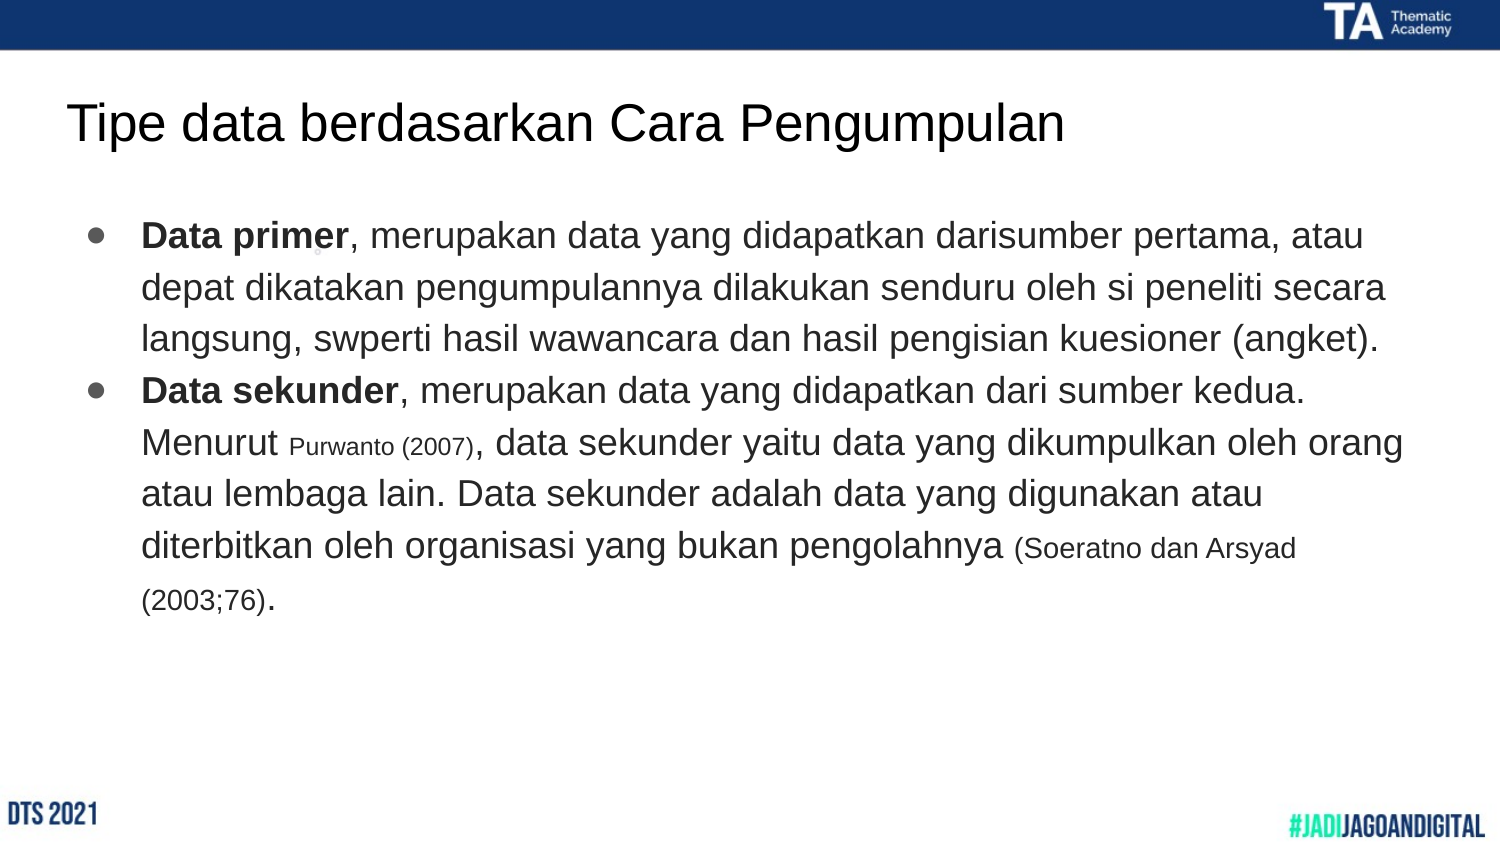

# Tipe data berdasarkan Cara Pengumpulan
Data primer, merupakan data yang didapatkan darisumber pertama, atau depat dikatakan pengumpulannya dilakukan senduru oleh si peneliti secara langsung, swperti hasil wawancara dan hasil pengisian kuesioner (angket).
Data sekunder, merupakan data yang didapatkan dari sumber kedua. Menurut Purwanto (2007), data sekunder yaitu data yang dikumpulkan oleh orang atau lembaga lain. Data sekunder adalah data yang digunakan atau diterbitkan oleh organisasi yang bukan pengolahnya (Soeratno dan Arsyad (2003;76).